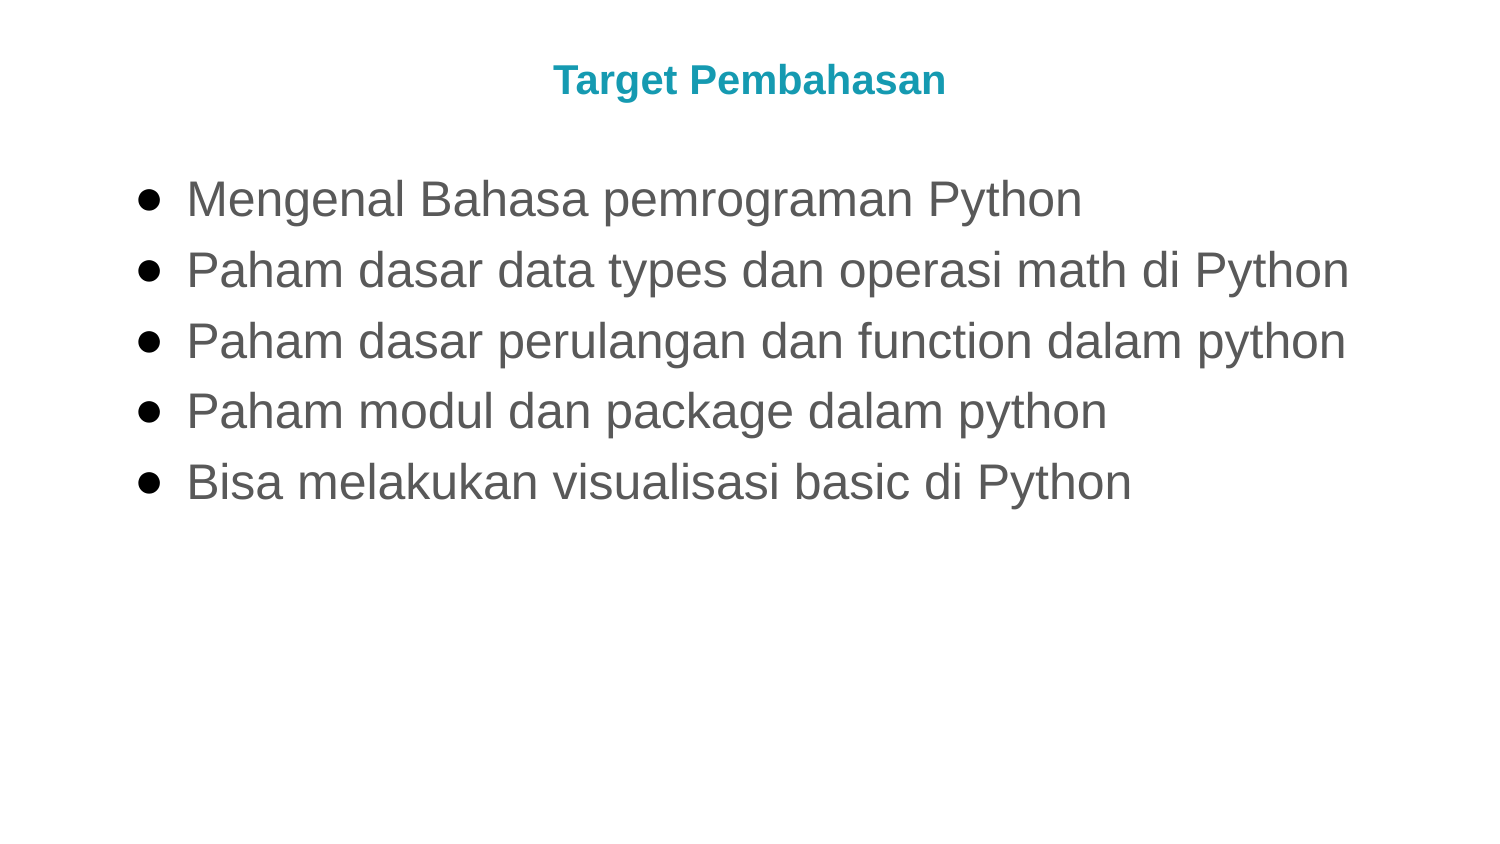

Target Pembahasan
Mengenal Bahasa pemrograman Python
Paham dasar data types dan operasi math di Python
Paham dasar perulangan dan function dalam python
Paham modul dan package dalam python
Bisa melakukan visualisasi basic di Python